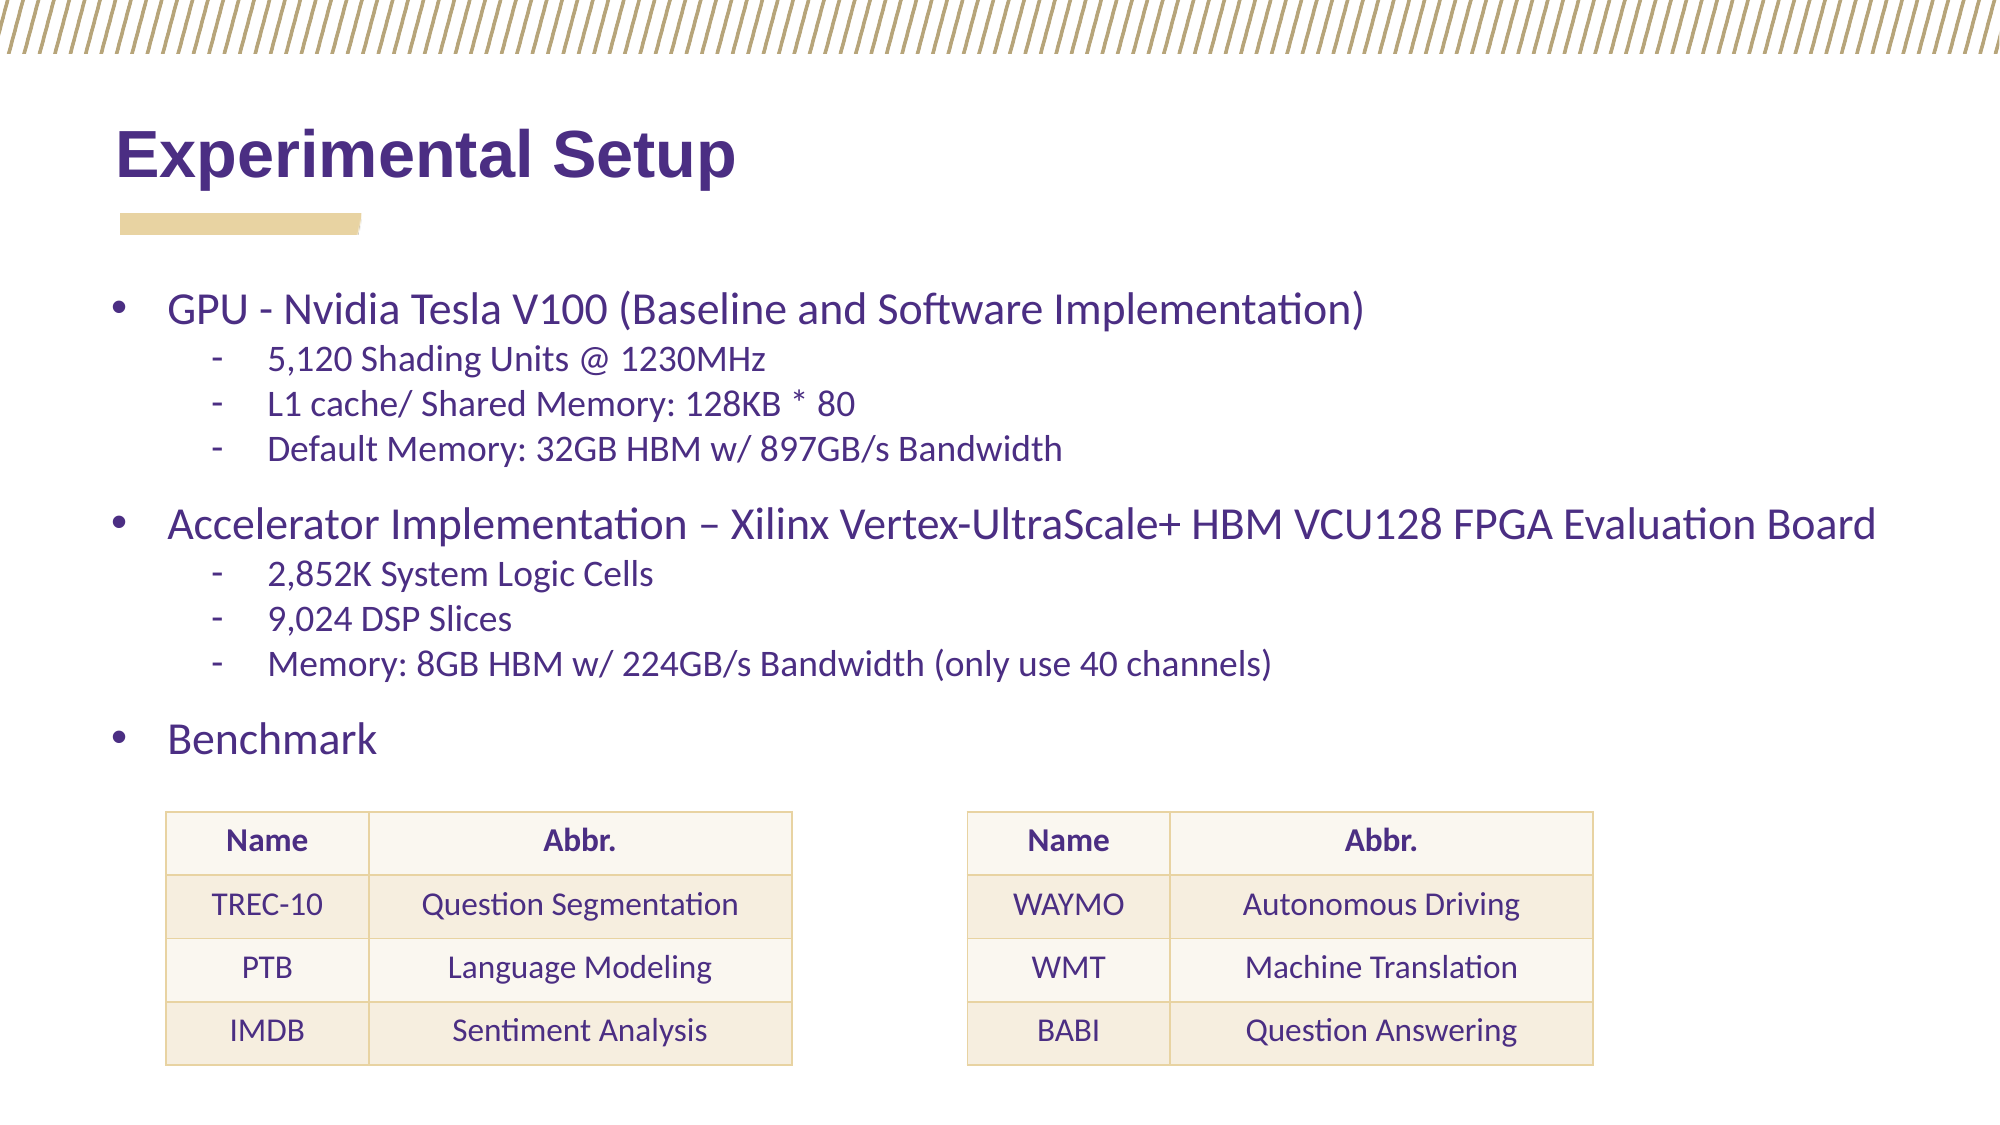

# Experimental Setup
GPU - Nvidia Tesla V100 (Baseline and Software Implementation)
5,120 Shading Units @ 1230MHz
L1 cache/ Shared Memory: 128KB * 80
Default Memory: 32GB HBM w/ 897GB/s Bandwidth

Accelerator Implementation – Xilinx Vertex-UltraScale+ HBM VCU128 FPGA Evaluation Board
2,852K System Logic Cells
9,024 DSP Slices
Memory: 8GB HBM w/ 224GB/s Bandwidth (only use 40 channels)

Benchmark
| Name | Abbr. |
| --- | --- |
| TREC-10 | Question Segmentation |
| PTB | Language Modeling |
| IMDB | Sentiment Analysis |
| Name | Abbr. |
| --- | --- |
| WAYMO | Autonomous Driving |
| WMT | Machine Translation |
| BABI | Question Answering |